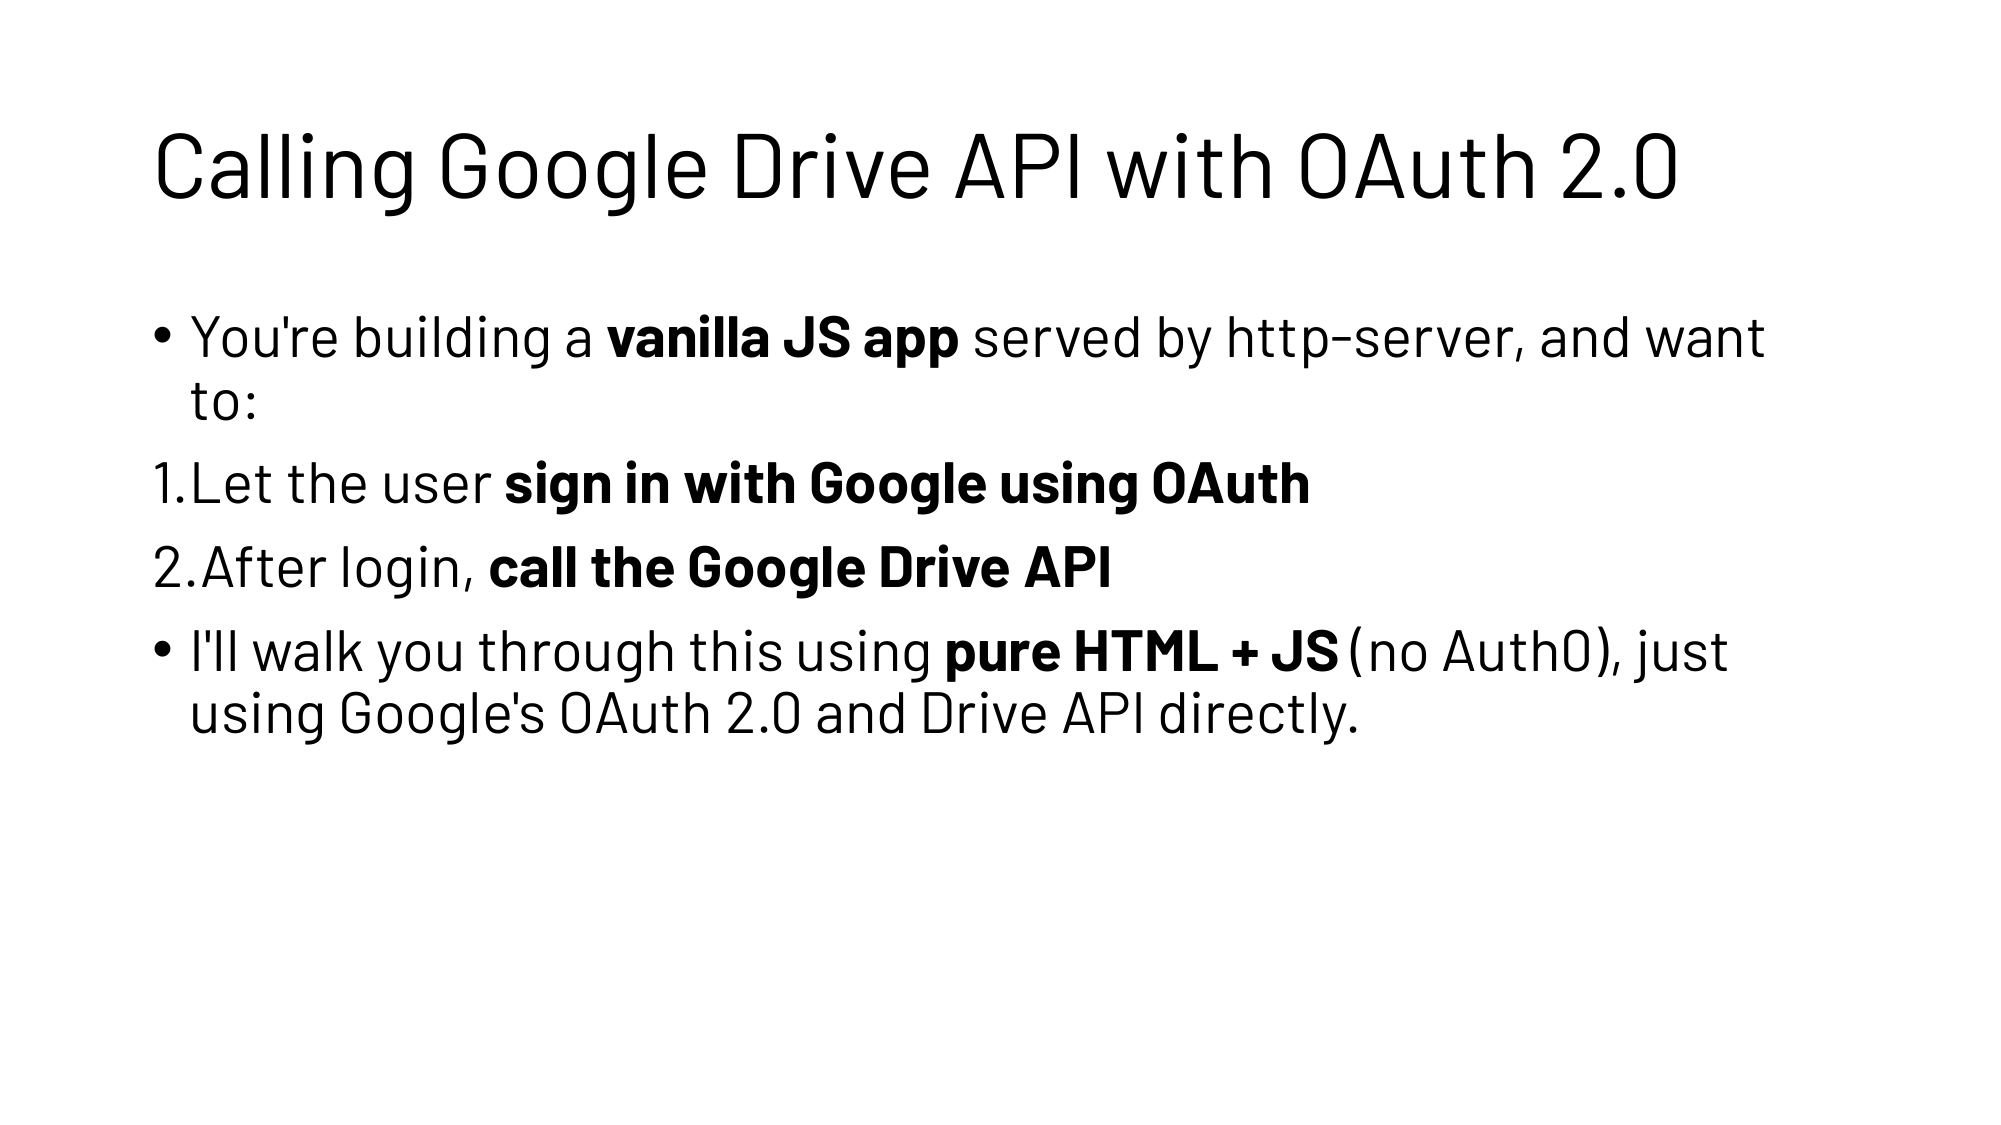

# Calling Google Drive API with OAuth 2.0
You're building a vanilla JS app served by http-server, and want to:
Let the user sign in with Google using OAuth
After login, call the Google Drive API
I'll walk you through this using pure HTML + JS (no Auth0), just using Google's OAuth 2.0 and Drive API directly.